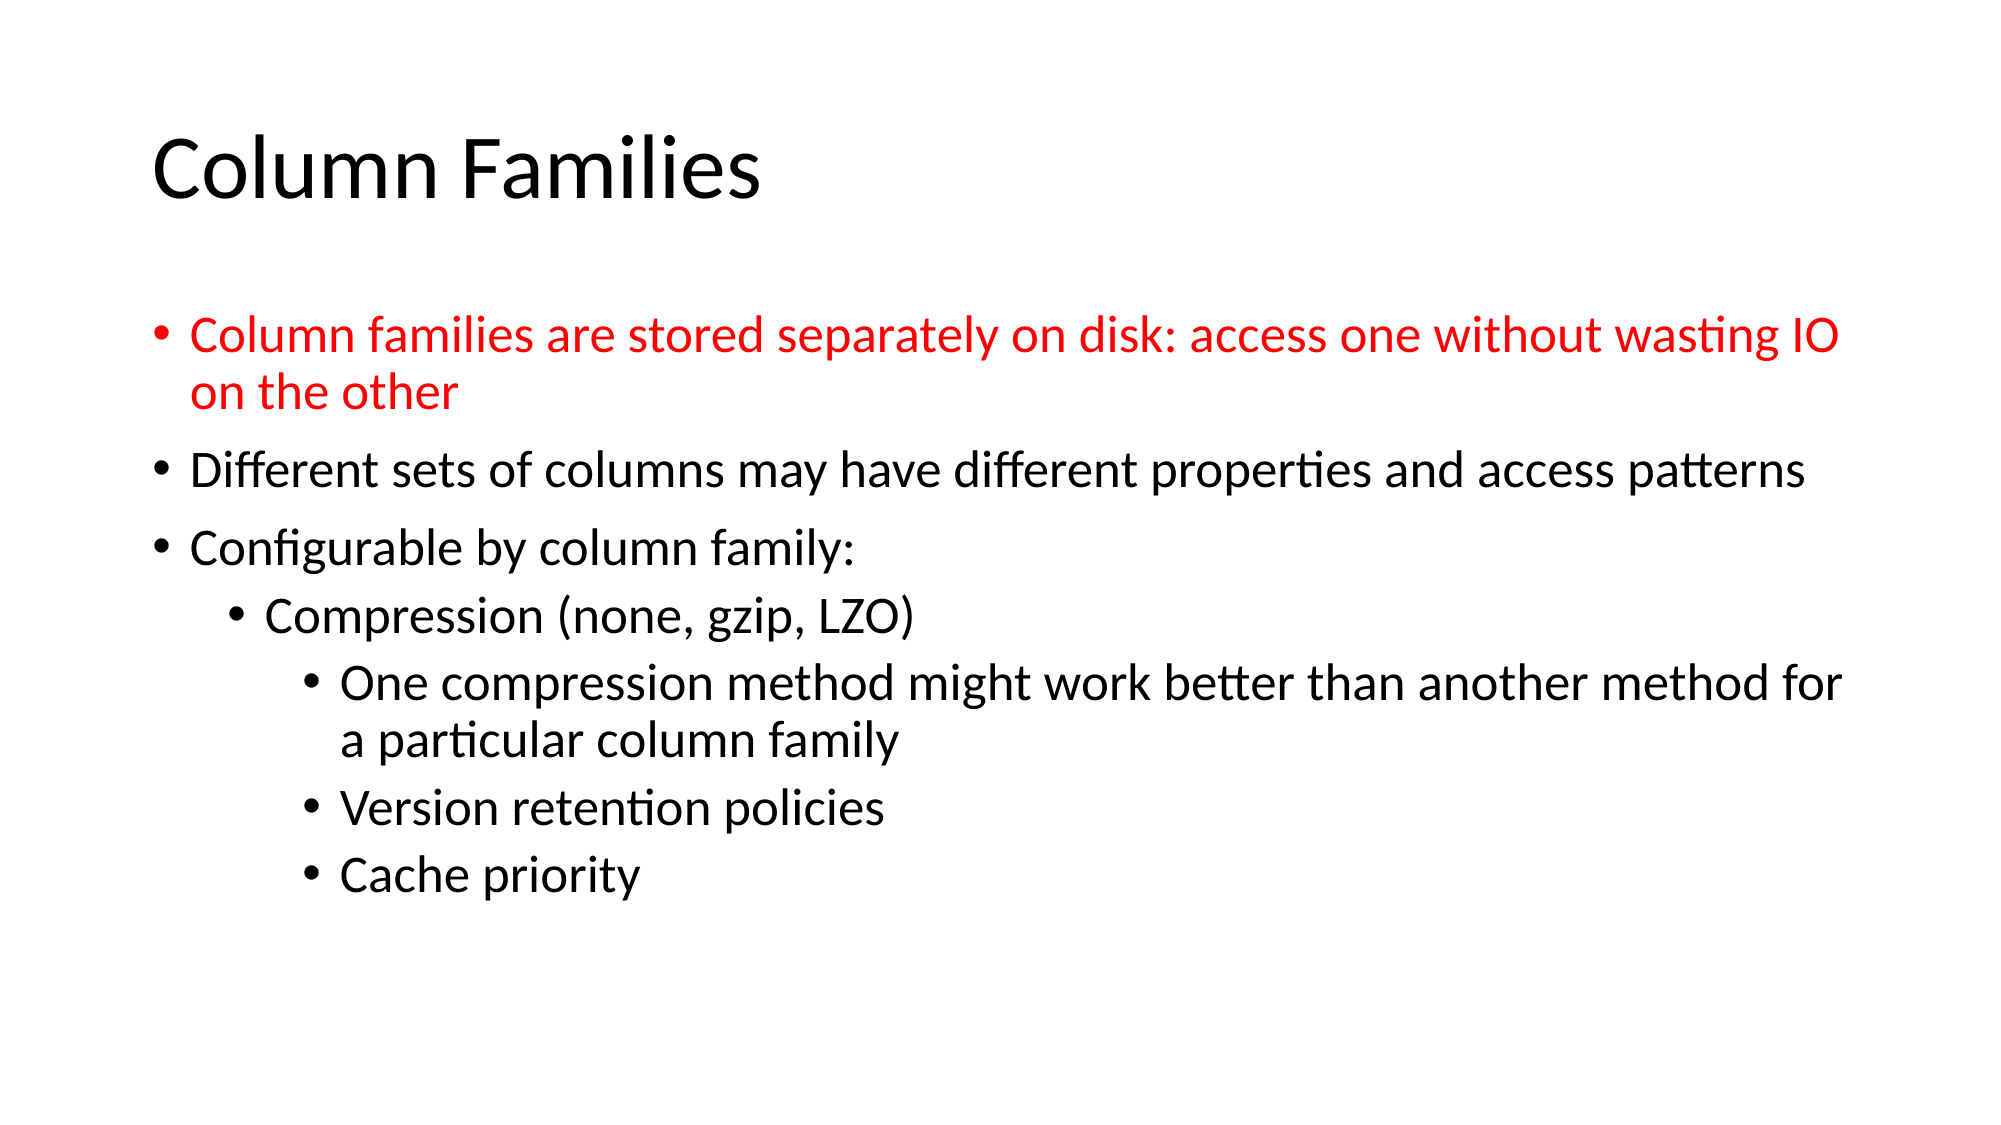

# Column Families
Column families are stored separately on disk: access one without wasting IO on the other
Different sets of columns may have different properties and access patterns
Configurable by column family:
Compression (none, gzip, LZO)
One compression method might work better than another method for a particular column family
Version retention policies
Cache priority